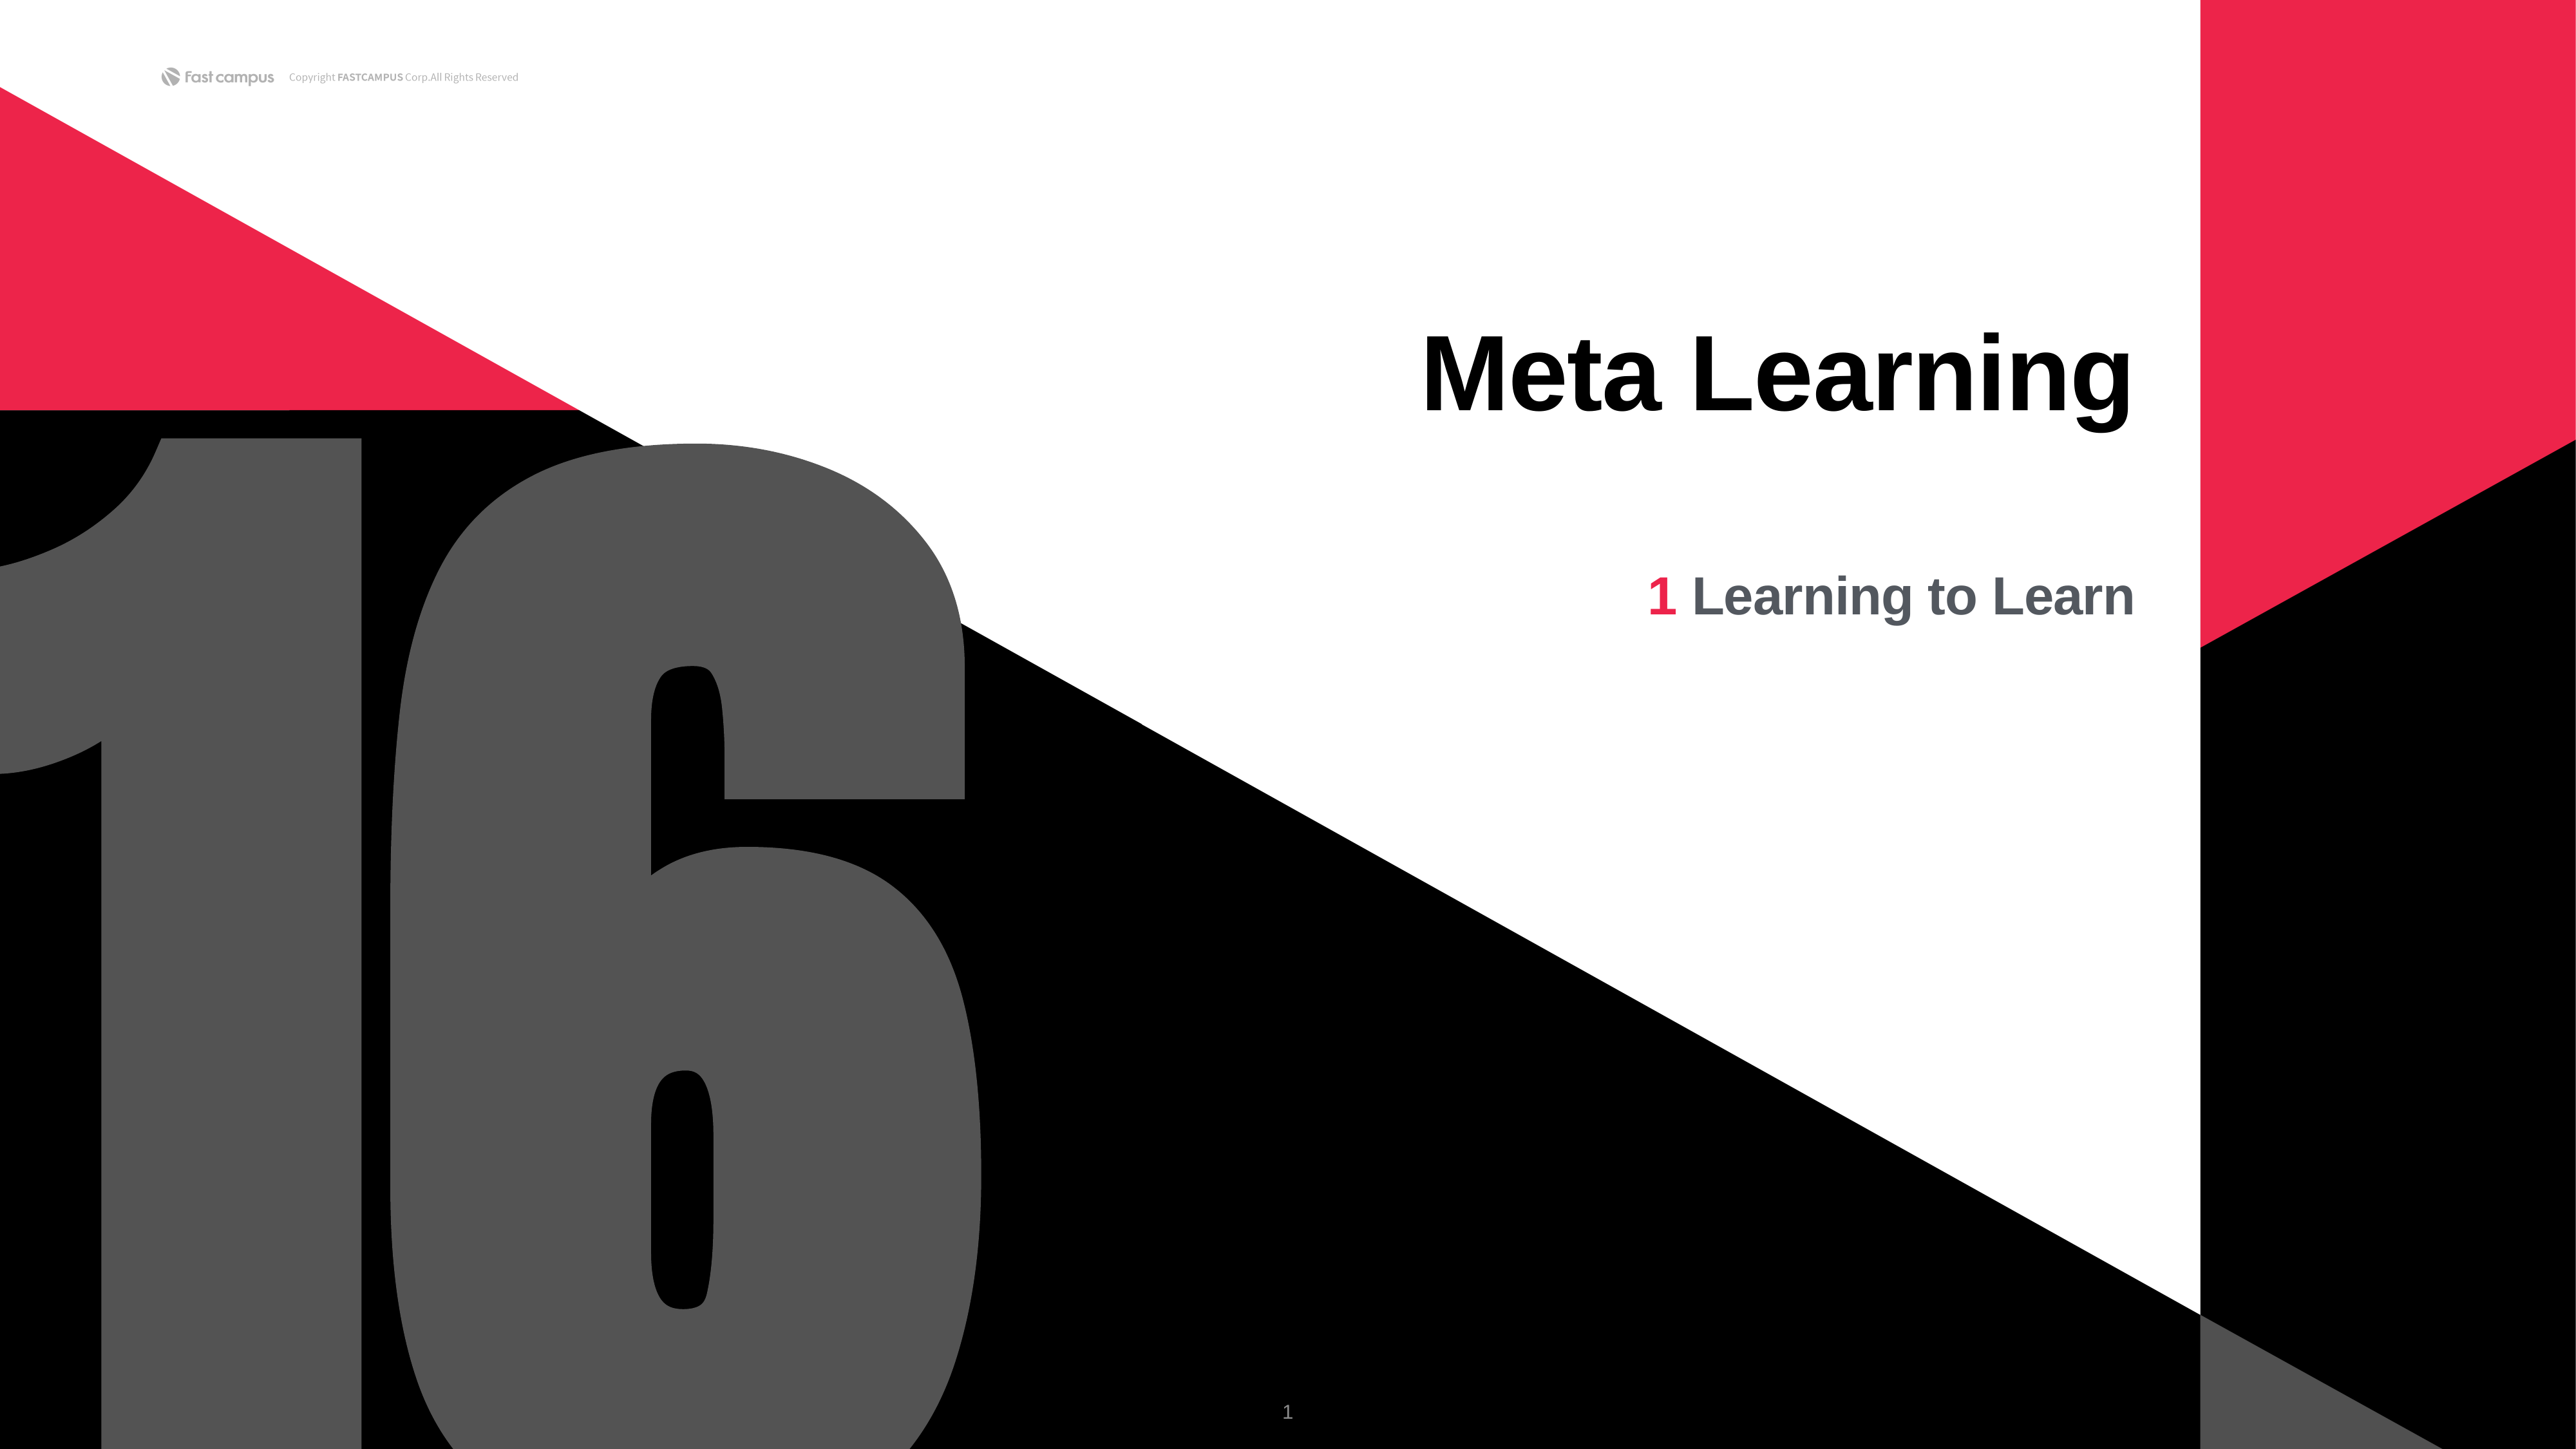

1
6
Meta Learning

1 Learning to Learn

1